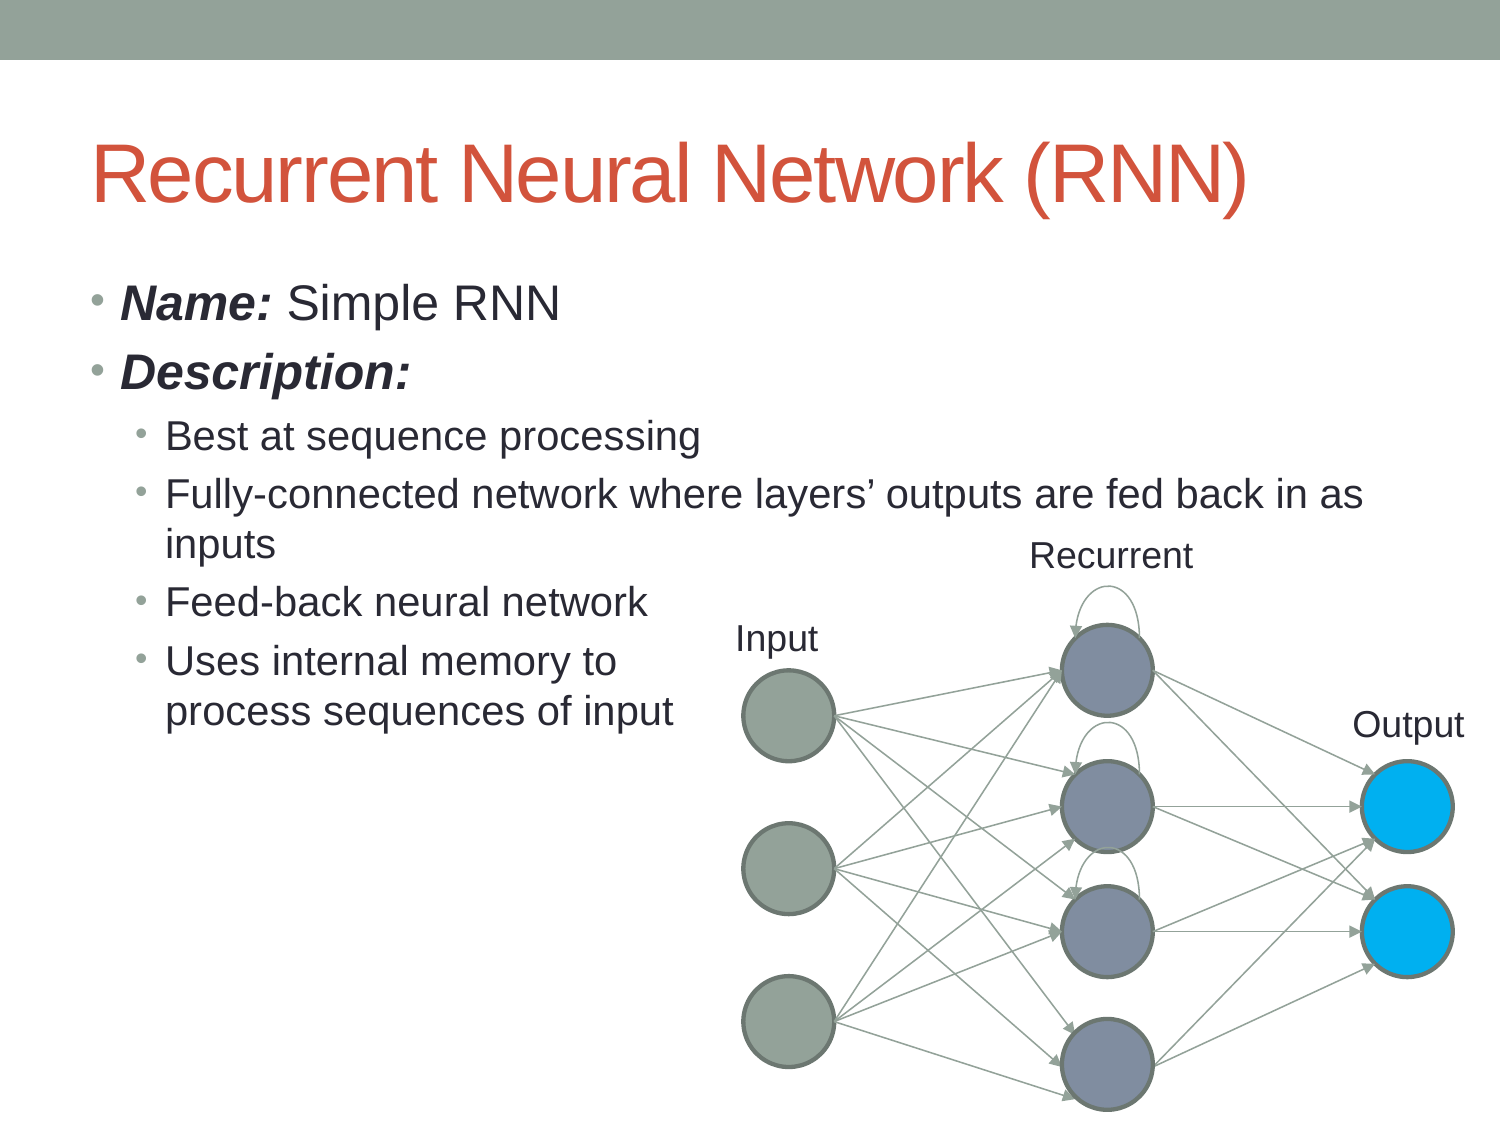

# Recurrent Neural Network (RNN)
Name: Simple RNN
Description:
Best at sequence processing
Fully-connected network where layers’ outputs are fed back in as inputs
Feed-back neural network
Uses internal memory to
process sequences of input
Recurrent
Input

Output